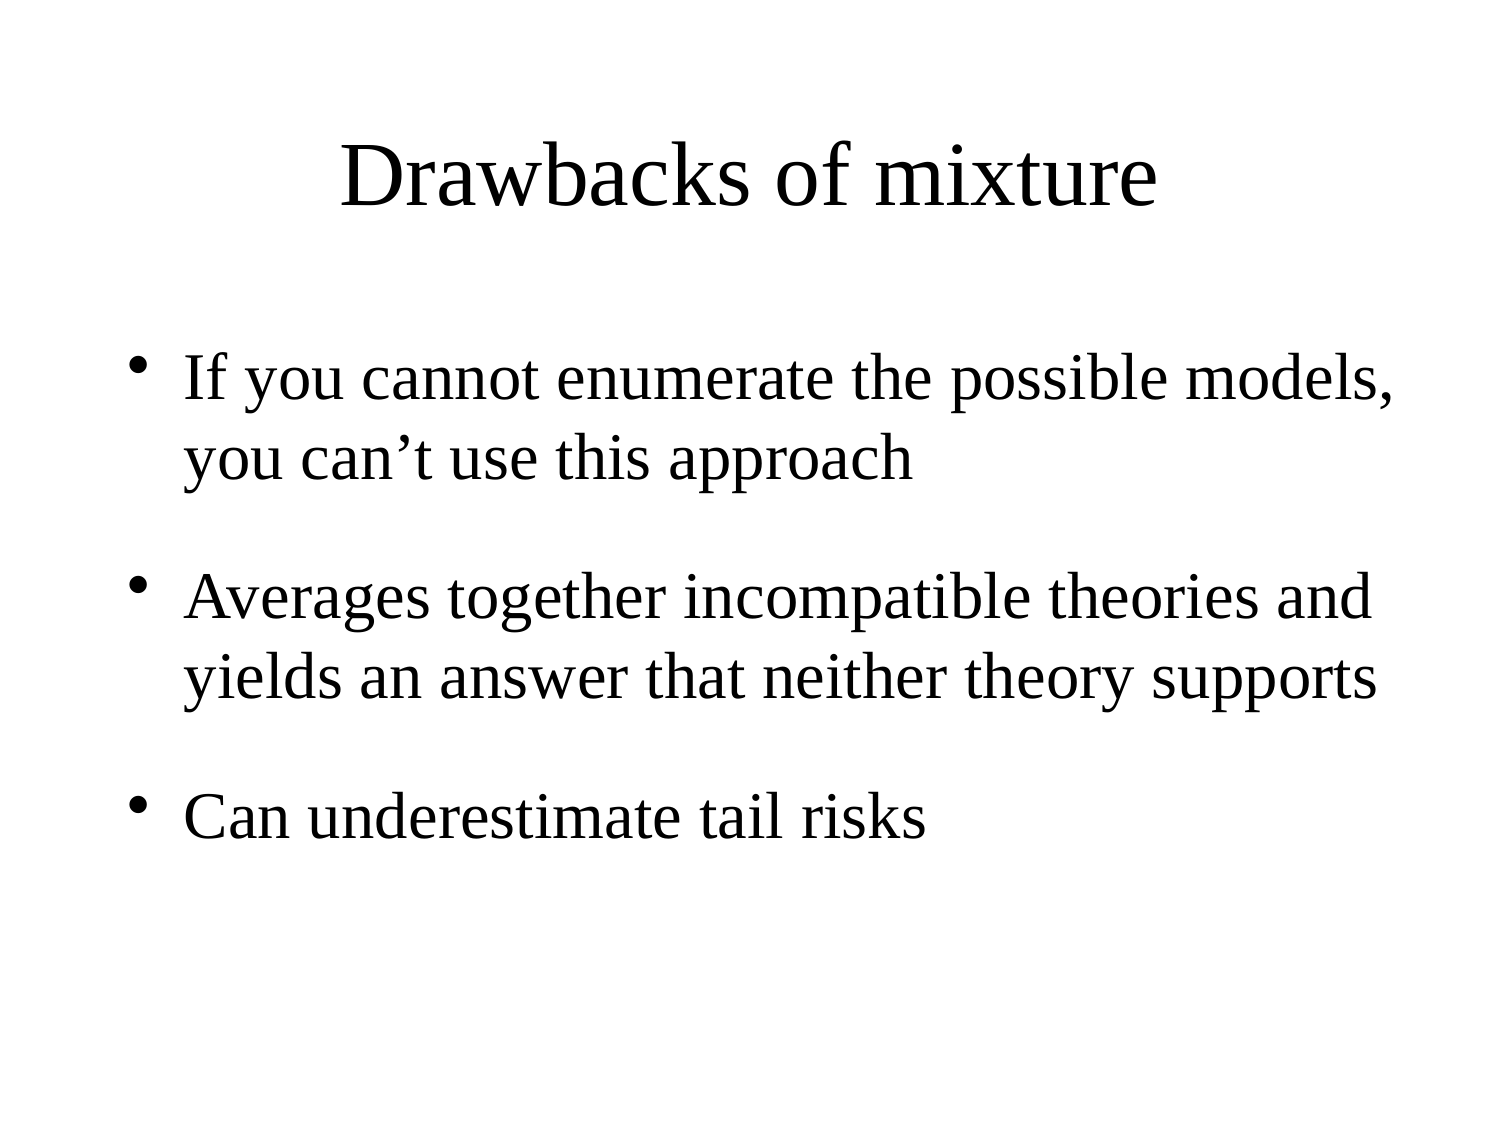

Drawbacks of mixture
If you cannot enumerate the possible models, you can’t use this approach

Averages together incompatible theories and yields an answer that neither theory supports

Can underestimate tail risks